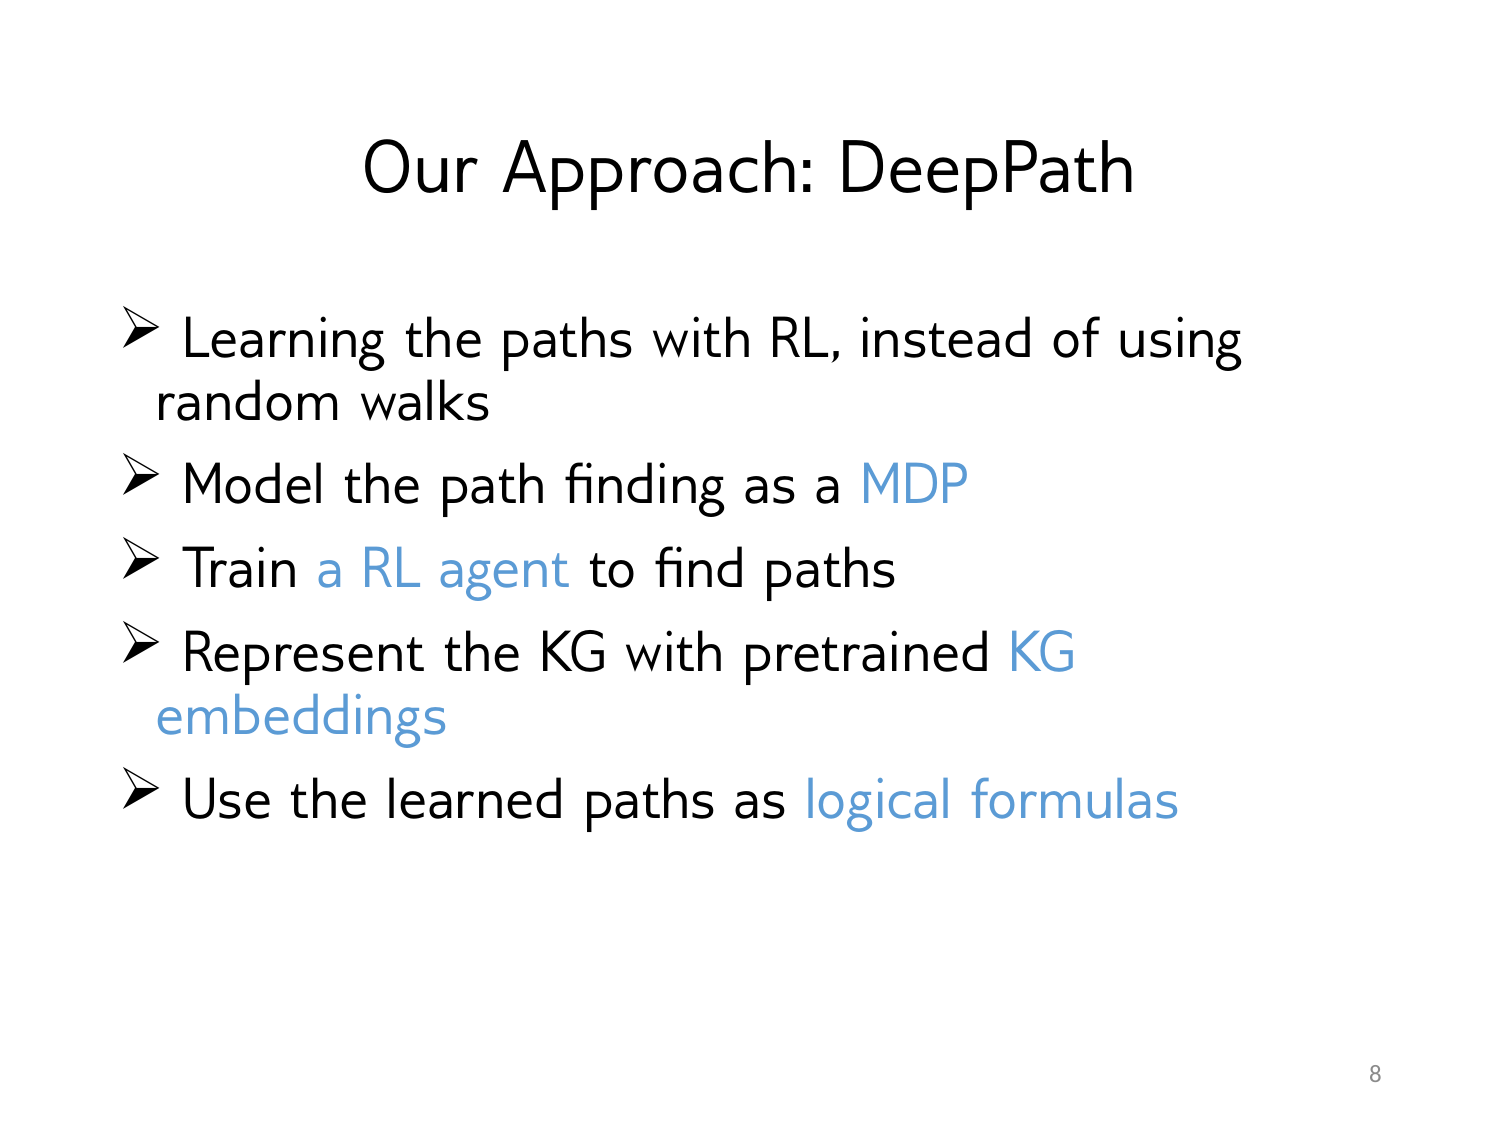

# Our Approach: DeepPath
 Learning the paths with RL, instead of using random walks
 Model the path finding as a MDP
 Train a RL agent to find paths
 Represent the KG with pretrained KG embeddings
 Use the learned paths as logical formulas

8